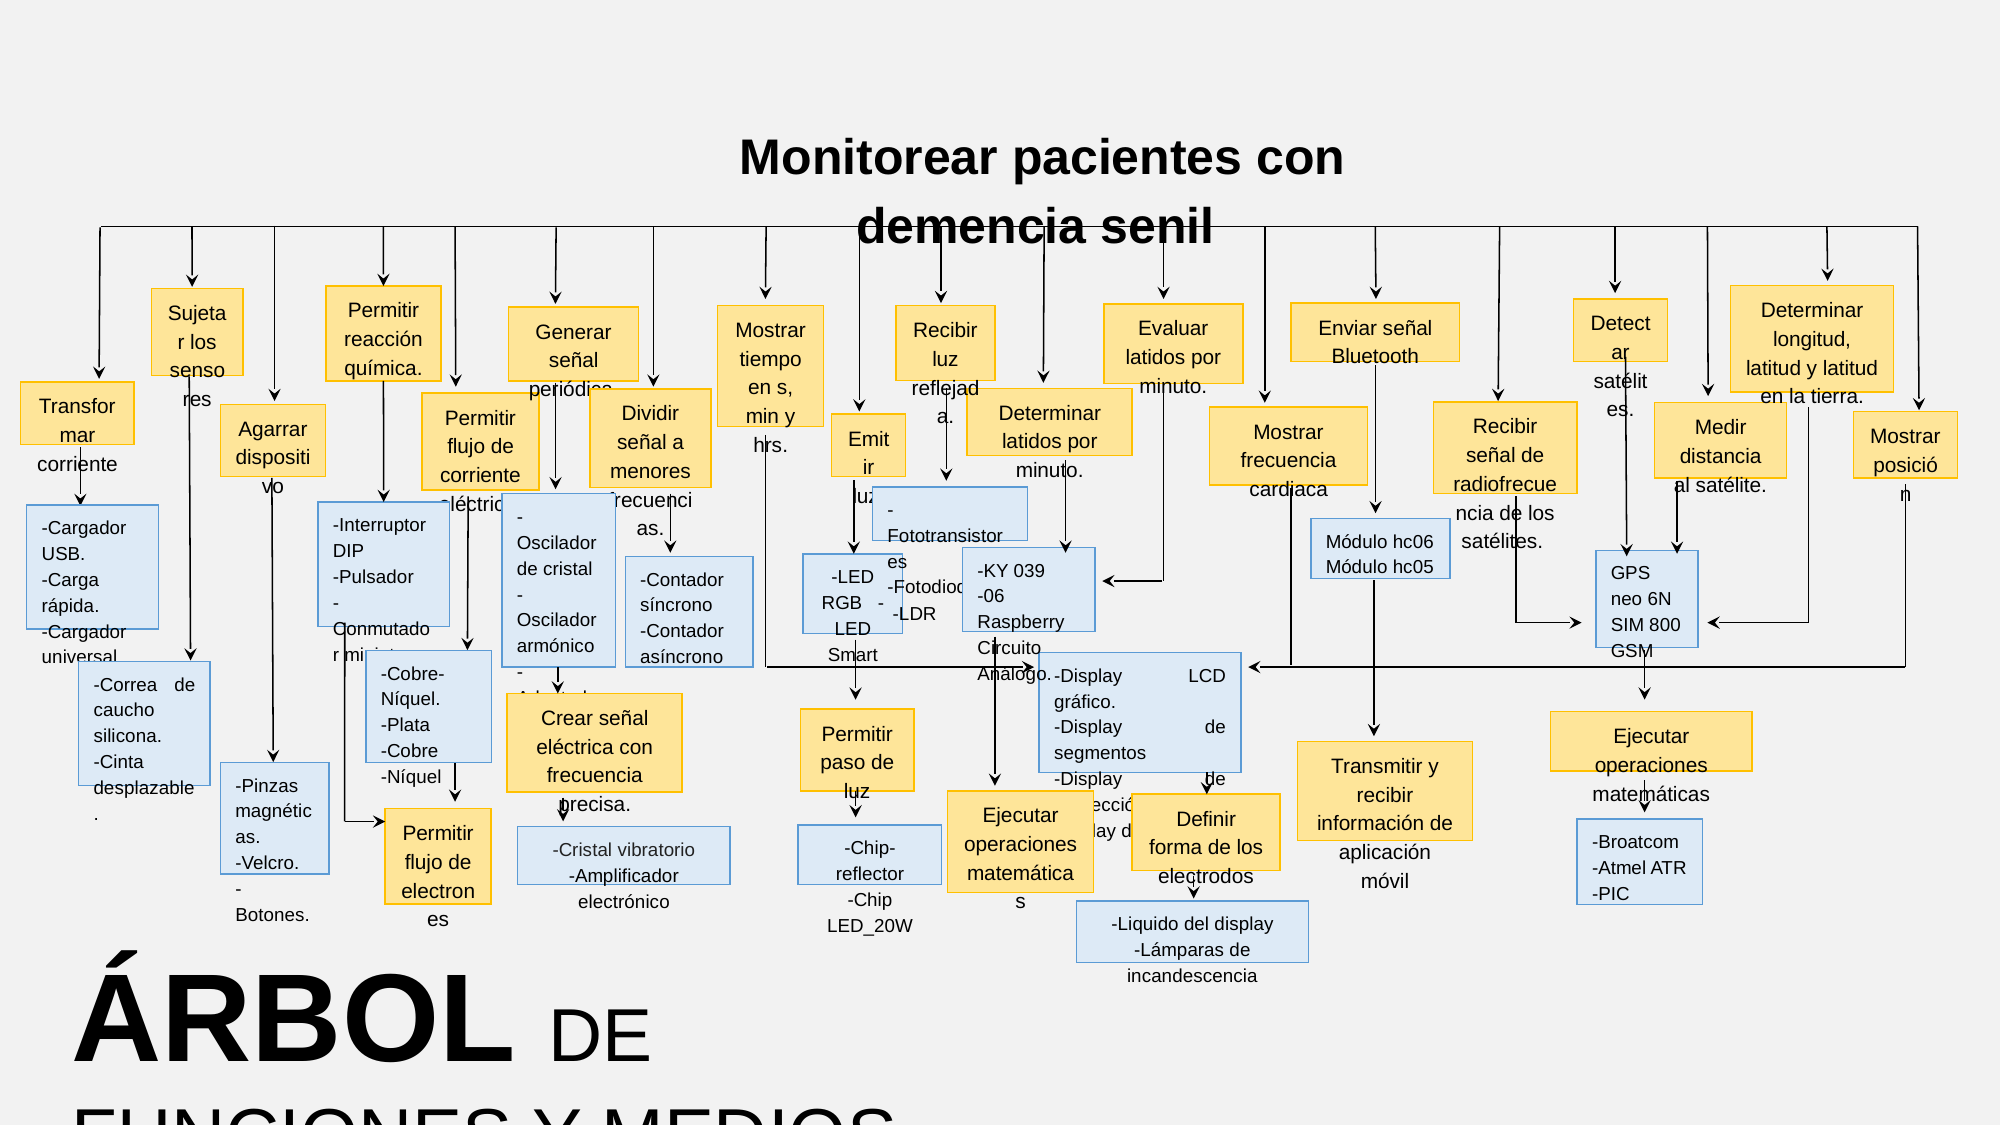

Monitorear pacientes con demencia senil
Determinar longitud, latitud y latitud en la tierra.

Permitir reacción química.
Sujetar los sensores
Detectar satélites.
Enviar señal Bluetooth
Evaluar latidos por minuto.
Mostrar tiempo en s, min y hrs.
Recibir luz reflejada.
Generar señal periódica.
Transformar corriente
Determinar latidos por minuto.
Dividir señal a menores frecuencias.
Permitir flujo de corriente eléctrica.
Recibir señal de radiofrecuencia de los satélites.
Medir distancia al satélite.
Agarrar dispositivo
Mostrar frecuencia cardiaca
Mostrar posición
Emitir luz.
-Fototransistores
-Fotodiodos      -LDR

-Oscilador de cristal
-Oscilador armónico
-Adaptador de tiempo
-Interruptor DIP
-Pulsador
-Conmutador miniatura
-Cargador USB.
-Carga rápida.
-Cargador universal.

Módulo hc06 Módulo hc05
-KY 039
-06 Raspberry Circuito Análogo.

GPS neo 6N SIM 800 GSM
-LED RGB   -LED Smart
-Contador síncrono
-Contador asíncrono
-Cobre-Níquel.
-Plata
-Cobre
-Níquel

-Display LCD gráfico.
-Display de segmentos
-Display de proyección         -Display de matriz.
-Correa de caucho silicona.
-Cinta desplazable.

Crear señal eléctrica con frecuencia precisa.
Permitir paso de luz
Ejecutar operaciones matemáticas
Transmitir y recibir información de aplicación móvil
-Pinzas magnéticas.
-Velcro.
-Botones.

Ejecutar operaciones matemáticas
Definir forma de los electrodos
Permitir flujo de electrones
-Broatcom
-Atmel ATR
-PIC
-Chip-reflector
-Chip LED_20W
-Cristal vibratorio
-Amplificador electrónico
-Liquido del display
-Lámparas de incandescencia
ÁRBOL DE FUNCIONES Y MEDIOS